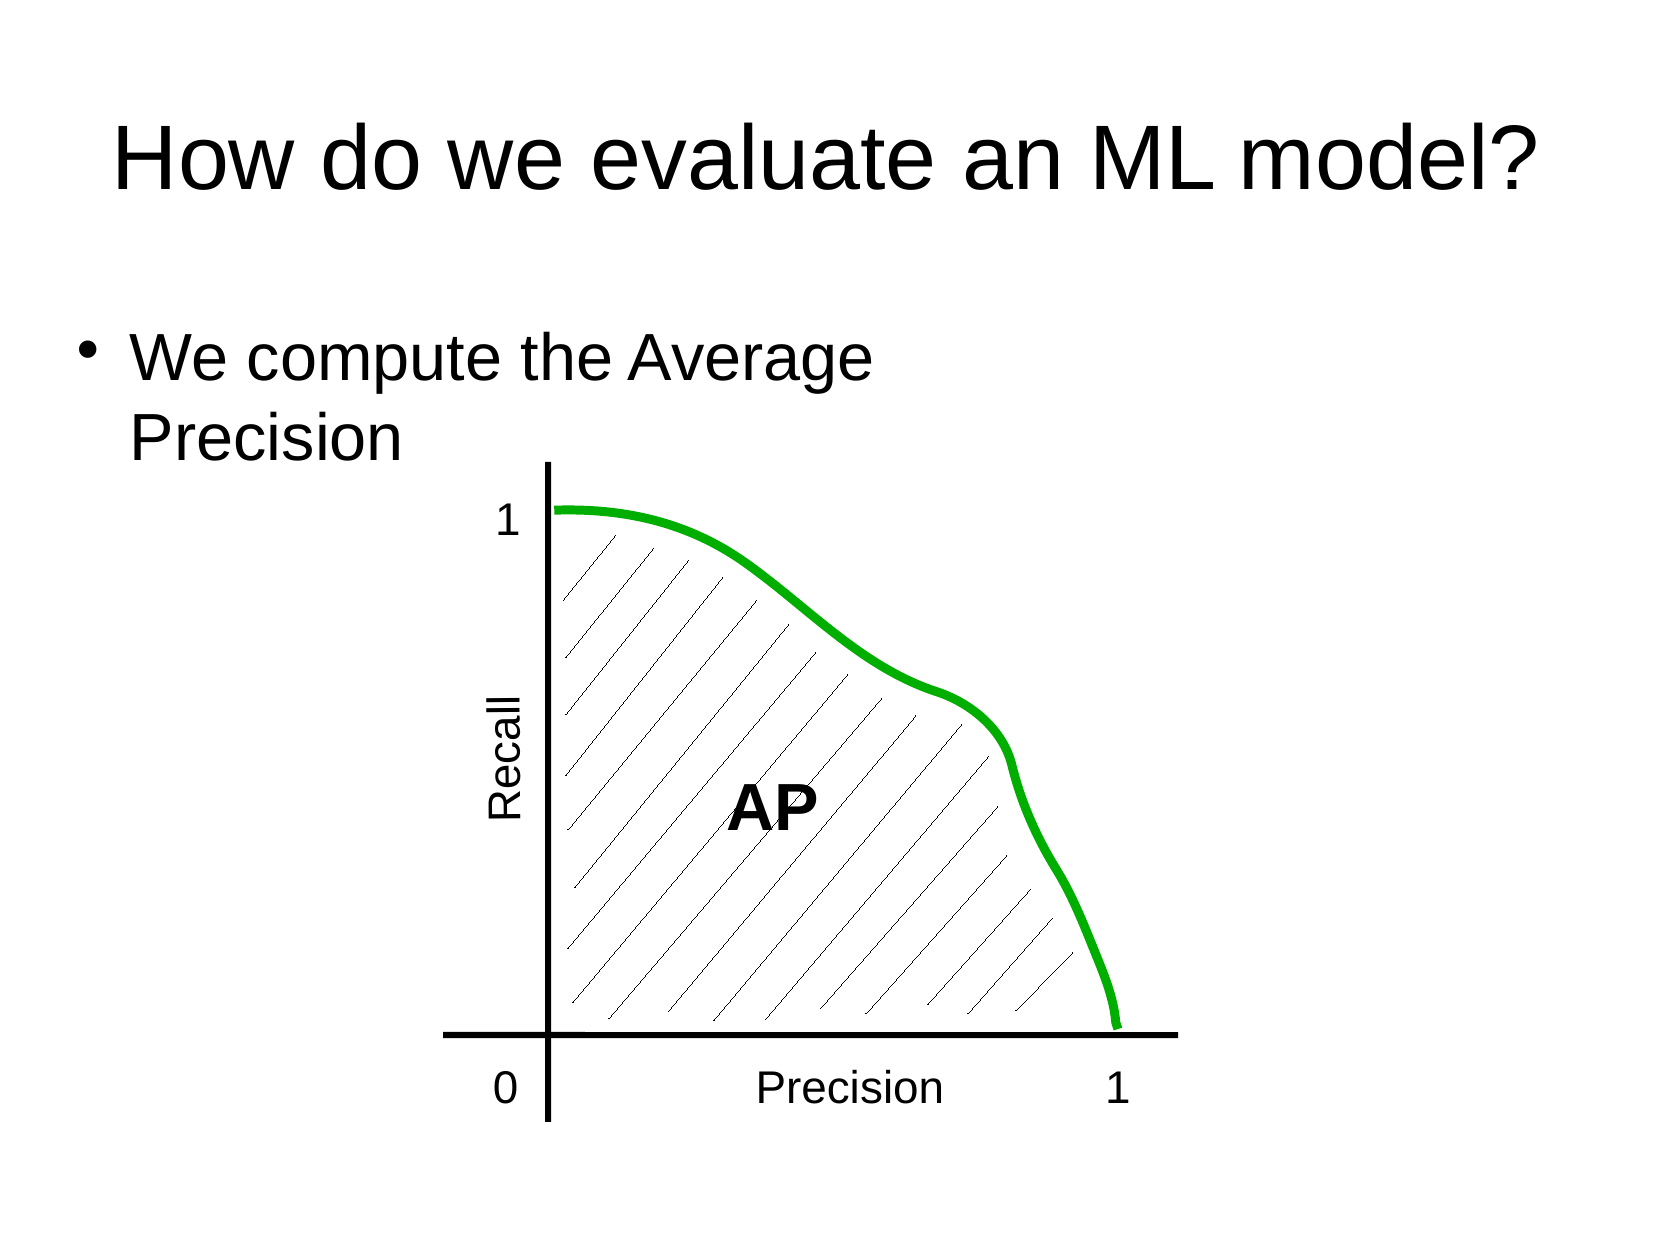

How do we evaluate an ML model?
We compute the Average Precision

1

Recall

AP

0
Precision
1